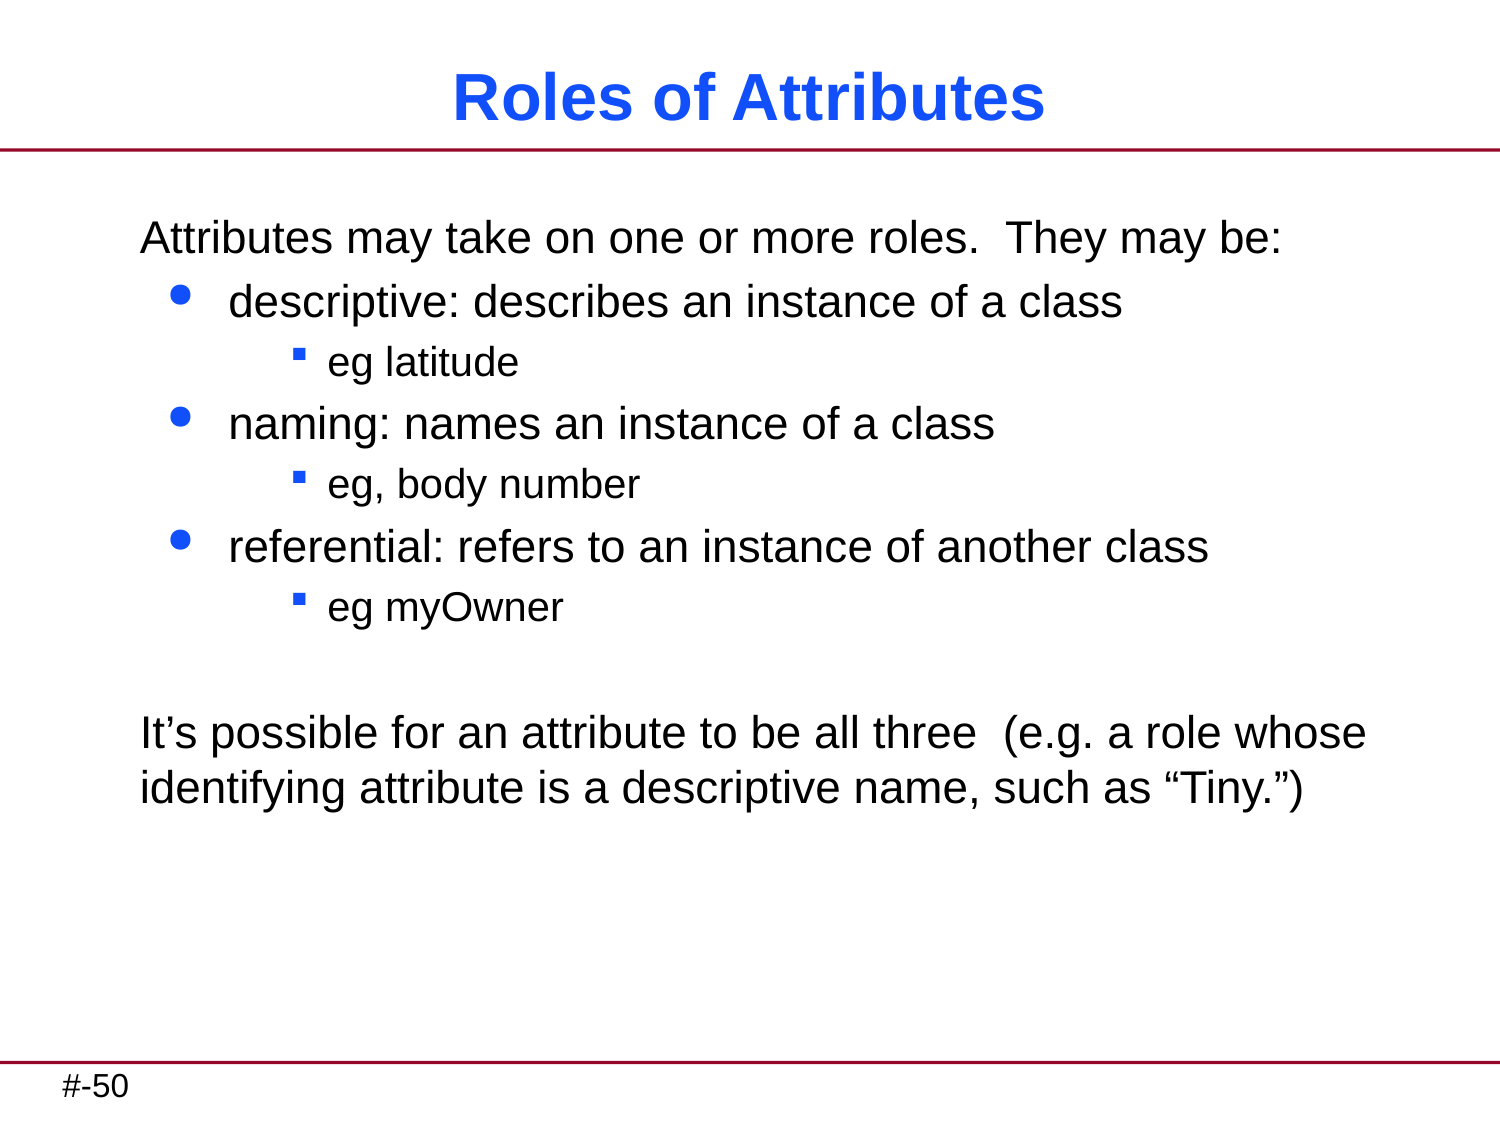

# Roles of Attributes
Attributes may take on one or more roles.  They may be:
descriptive: describes an instance of a class
eg latitude
naming: names an instance of a class
eg, body number
referential: refers to an instance of another class
eg myOwner

It’s possible for an attribute to be all three  (e.g. a role whose identifying attribute is a descriptive name, such as “Tiny.”)